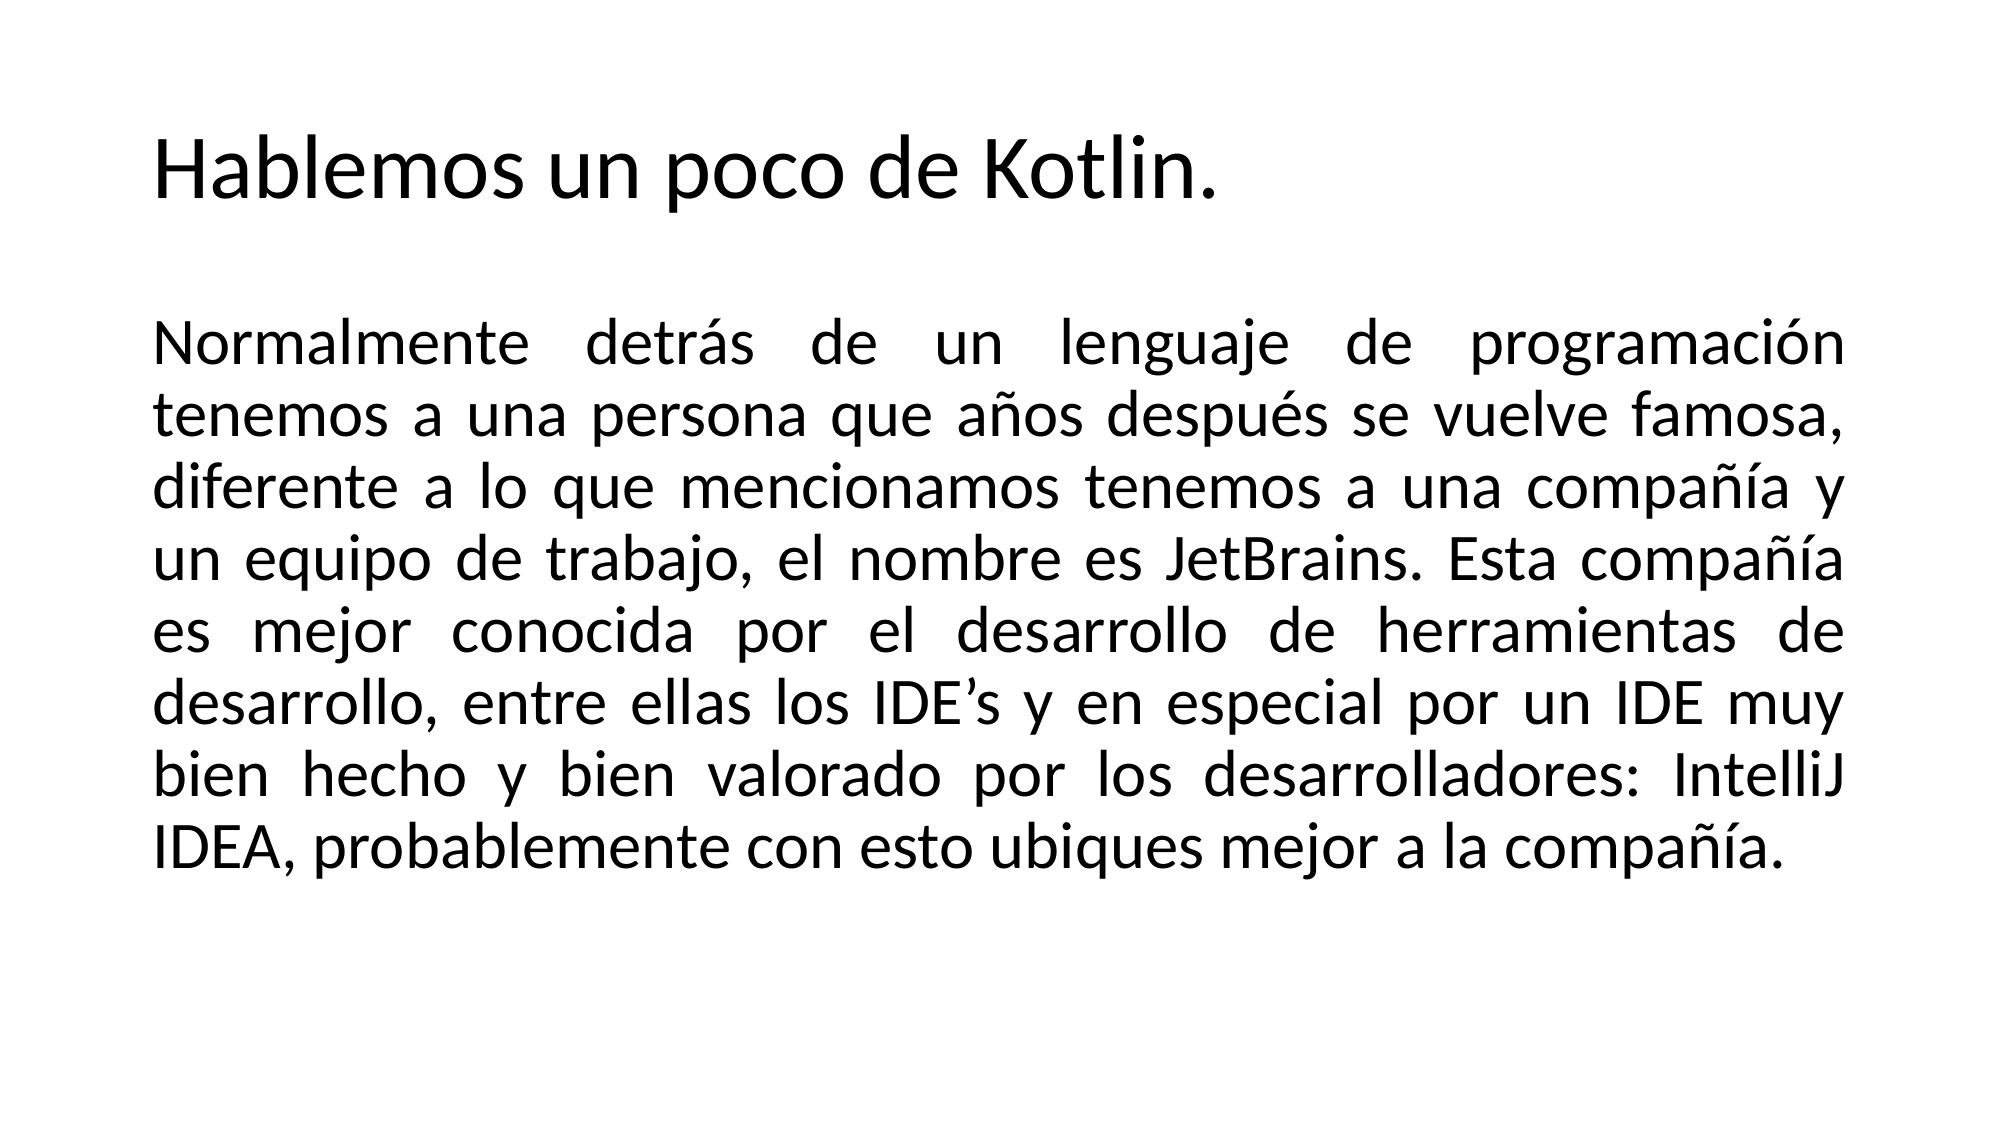

# Hablemos un poco de Kotlin.
Normalmente detrás de un lenguaje de programación tenemos a una persona que años después se vuelve famosa, diferente a lo que mencionamos tenemos a una compañía y un equipo de trabajo, el nombre es JetBrains. Esta compañía es mejor conocida por el desarrollo de herramientas de desarrollo, entre ellas los IDE’s y en especial por un IDE muy bien hecho y bien valorado por los desarrolladores: IntelliJ IDEA, probablemente con esto ubiques mejor a la compañía.